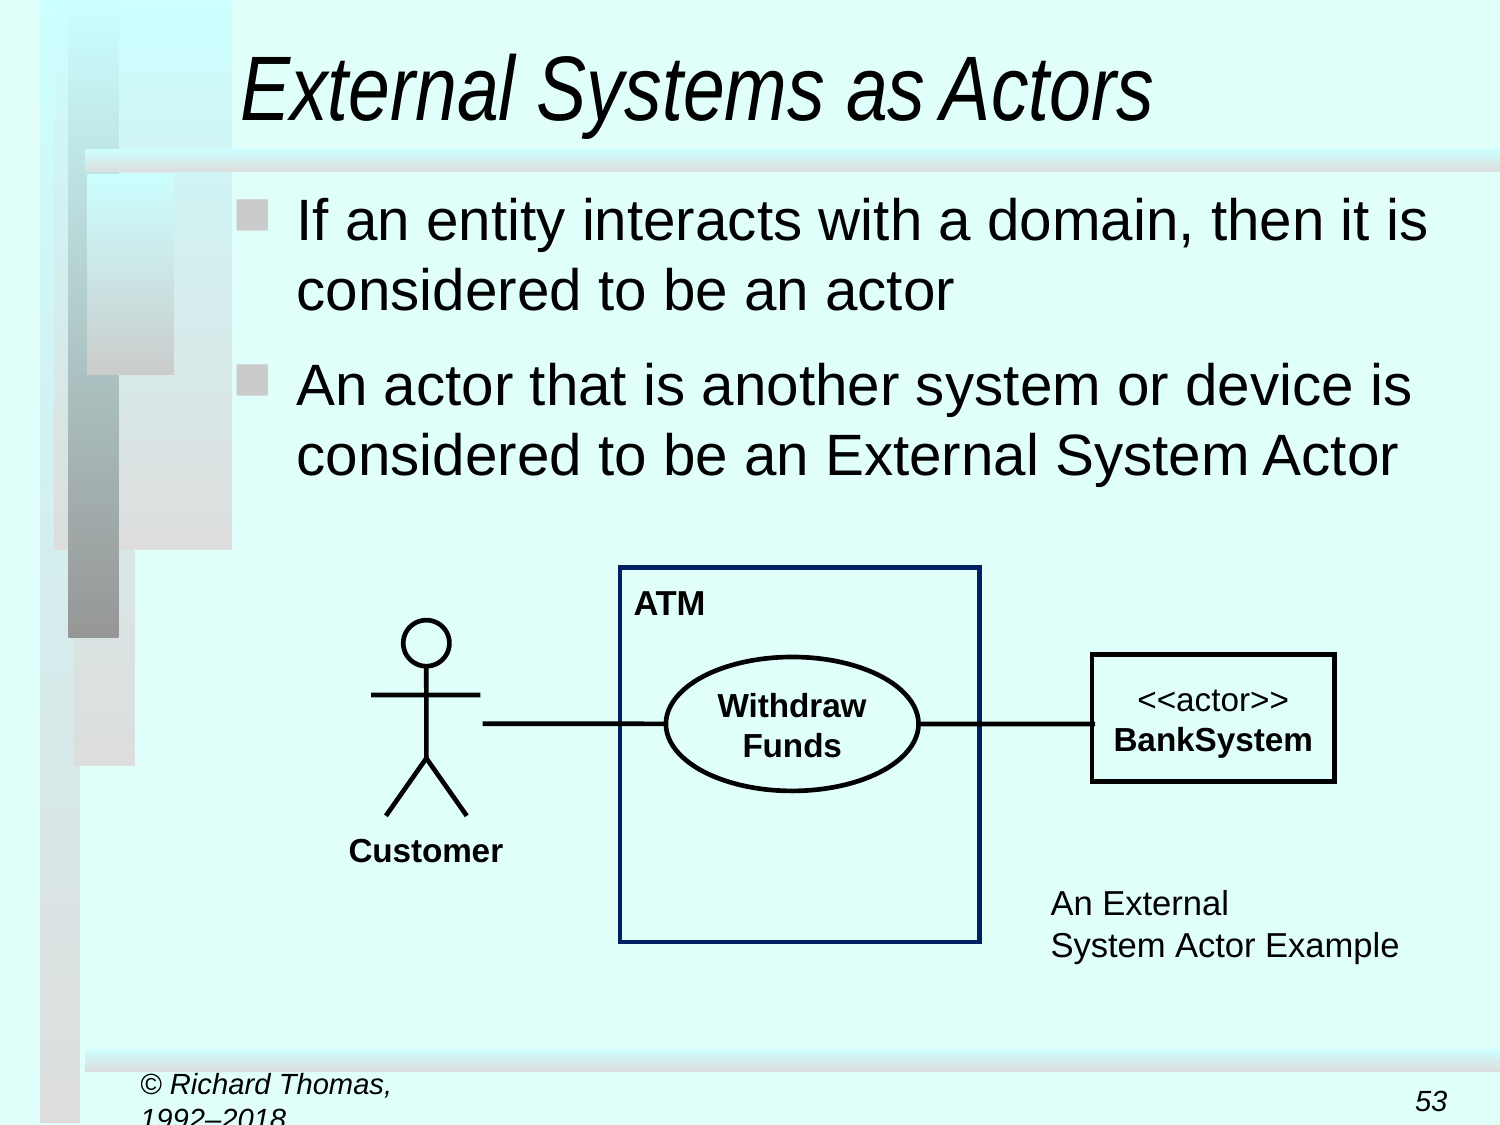

# External Systems as Actors
If an entity interacts with a domain, then it is considered to be an actor
An actor that is another system or device is considered to be an External System Actor

ATM

<<actor>>
BankSystem
Withdraw
Funds

Customer
An External
System Actor Example
© Richard Thomas, 1992–2018
53